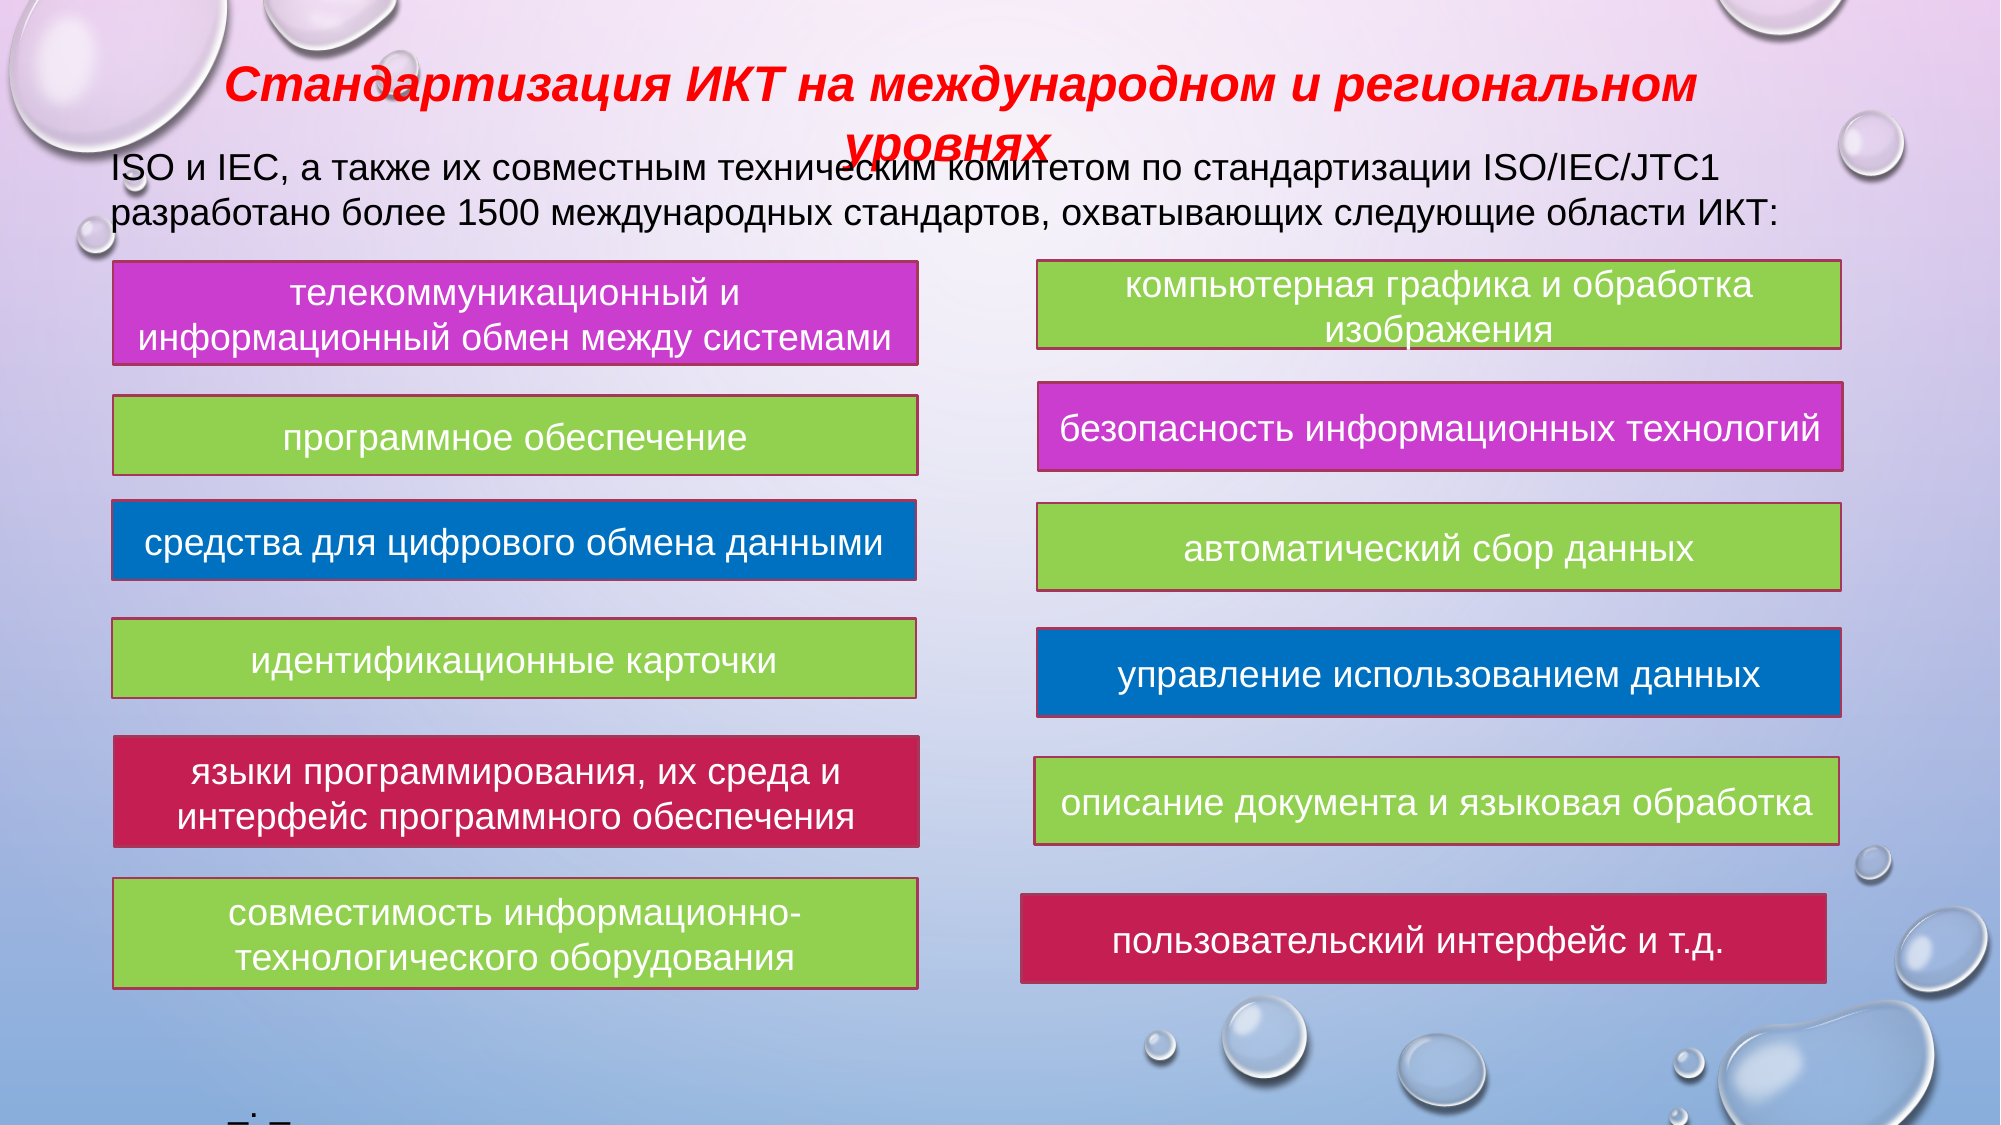

Стандартизация ИКТ на международном и региональном уровнях
ISO и IEC, а также их совместным техническим комитетом по стандартизации ISO/IEC/JTC1 разработано более 1500 международных стандартов, охватывающих следующие области ИКТ:
компьютерная графика и обработка изображения
телекоммуникационный и информационный обмен между системами
безопасность информационных технологий
программное обеспечение
средства для цифрового обмена данными
автоматический сбор данных
идентификационные карточки
управление использованием данных
языки программирования, их среда и интерфейс программного обеспечения
описание документа и языковая обработка
совместимость информационно-технологического оборудования
пользовательский интерфейс и т.д.
–; –